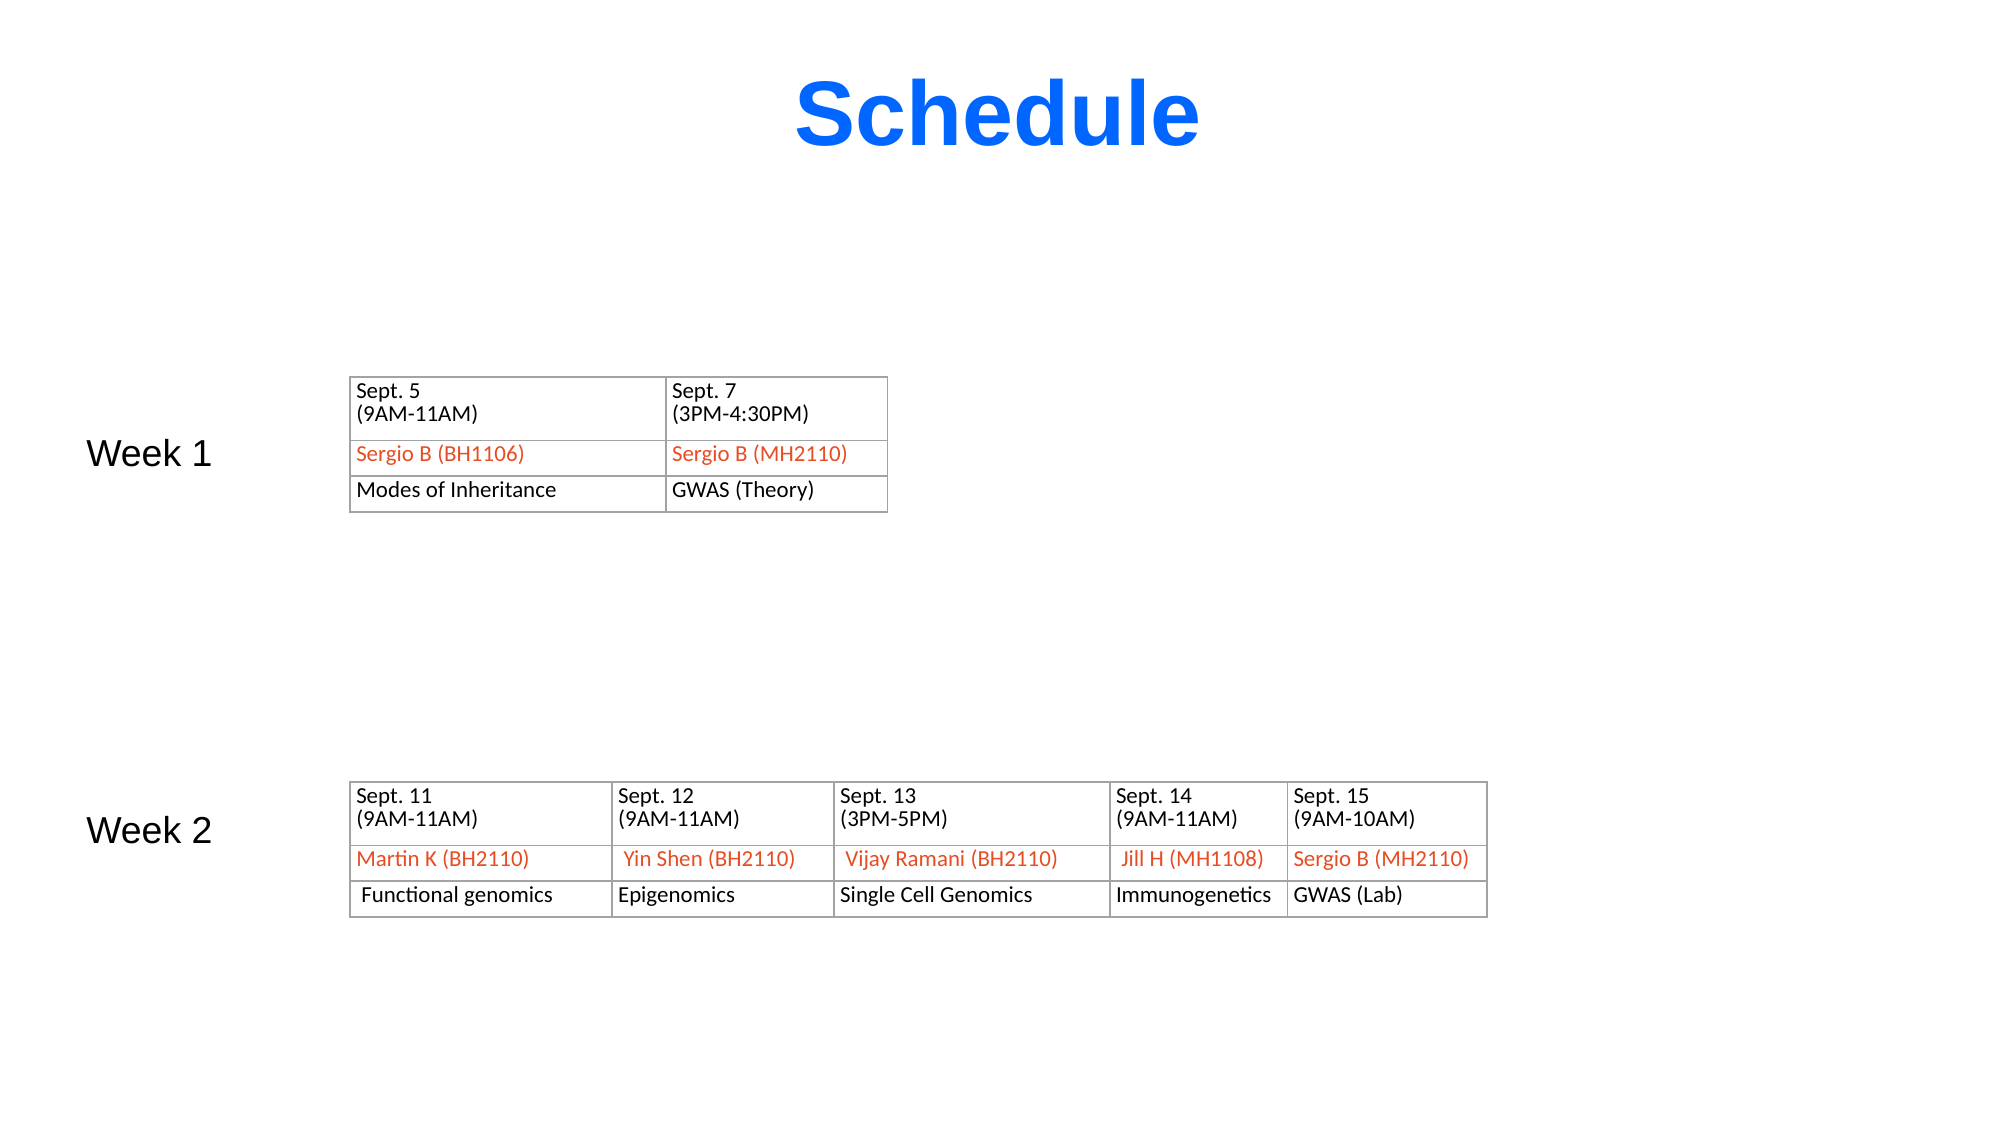

Schedule
| Sept. 5 (9AM-11AM) | Sept. 7 (3PM-4:30PM) |
| --- | --- |
| Sergio B (BH1106) | Sergio B (MH2110) |
| Modes of Inheritance | GWAS (Theory) |
Week 1

| Sept. 11 (9AM-11AM) | Sept. 12 (9AM-11AM) | Sept. 13 (3PM-5PM) | Sept. 14 (9AM-11AM) | Sept. 15 (9AM-10AM) |
| --- | --- | --- | --- | --- |
| Martin K (BH2110) | Yin Shen (BH2110) | Vijay Ramani (BH2110) | Jill H (MH1108) | Sergio B (MH2110) |
| Functional genomics | Epigenomics | Single Cell Genomics | Immunogenetics | GWAS (Lab) |
Week 2